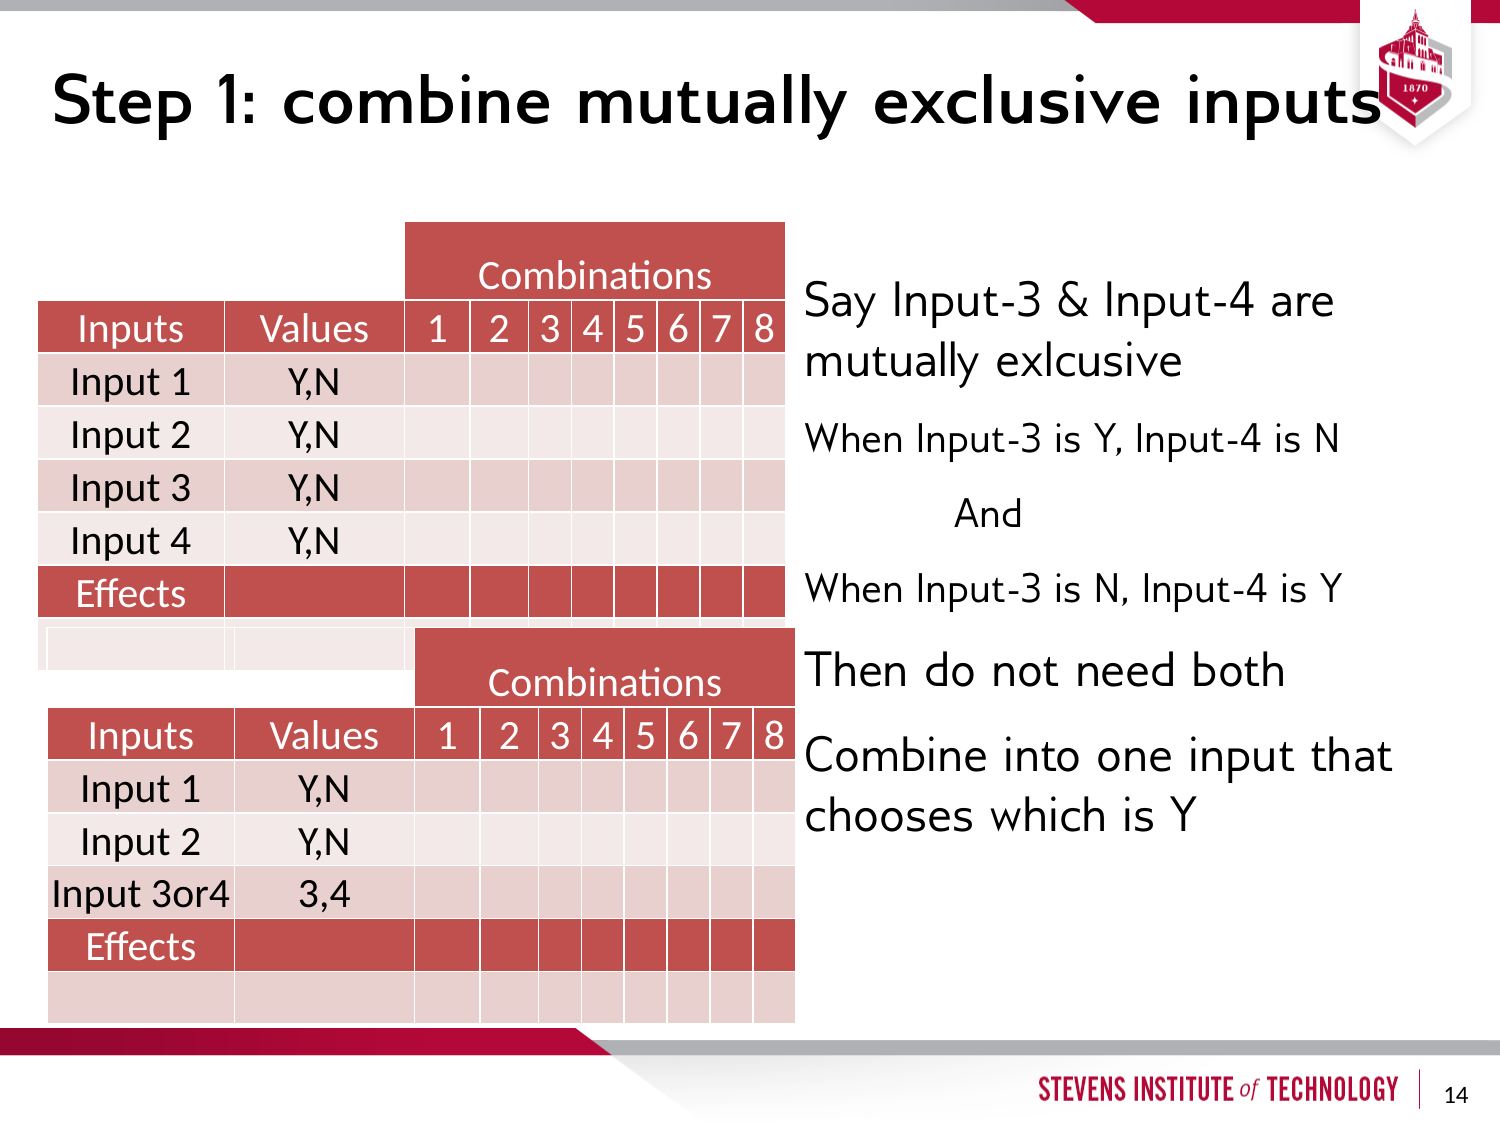

# Step 1: combine mutually exclusive inputs
|  |  | Combinations |  |  |  |  |  |  |  |
| --- | --- | --- | --- | --- | --- | --- | --- | --- | --- |
| Inputs | Values | 1 | 2 | 3 | 4 | 5 | 6 | 7 | 8 |
| Input 1 | Y,N |  |  |  |  |  |  |  |  |
| Input 2 | Y,N |  |  |  |  |  |  |  |  |
| Input 3 | Y,N |  |  |  |  |  |  |  |  |
| Input 4 | Y,N |  |  |  |  |  |  |  |  |
| Effects |  |  |  |  |  |  |  |  |  |
|  |  |  |  |  |  |  |  |  |  |
Say Input-3 & Input-4 are mutually exlcusive
When Input-3 is Y, Input-4 is N
	And
When Input-3 is N, Input-4 is Y
Then do not need both
Combine into one input that chooses which is Y

|  |  | Combinations |  |  |  |  |  |  |  |
| --- | --- | --- | --- | --- | --- | --- | --- | --- | --- |
| Inputs | Values | 1 | 2 | 3 | 4 | 5 | 6 | 7 | 8 |
| Input 1 | Y,N |  |  |  |  |  |  |  |  |
| Input 2 | Y,N |  |  |  |  |  |  |  |  |
| Input 3or4 | 3,4 |  |  |  |  |  |  |  |  |
| Effects |  |  |  |  |  |  |  |  |  |
|  |  |  |  |  |  |  |  |  |  |
14